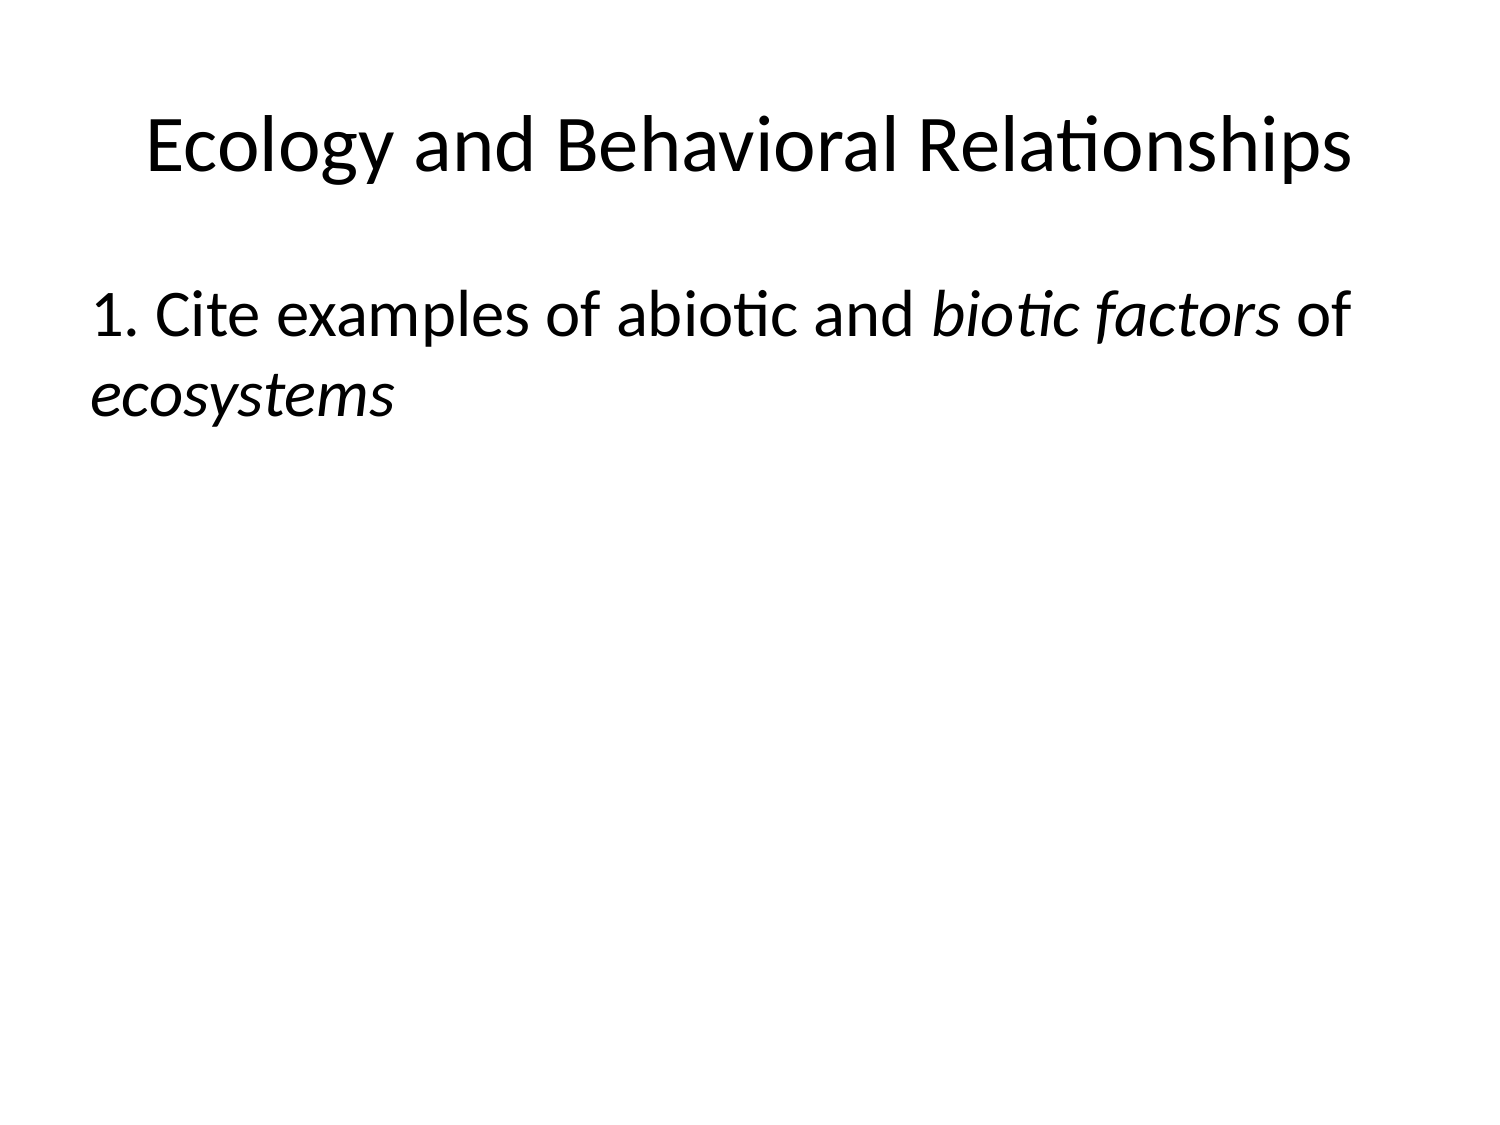

# Ecology and Behavioral Relationships
1. Cite examples of abiotic and biotic factors of ecosystems